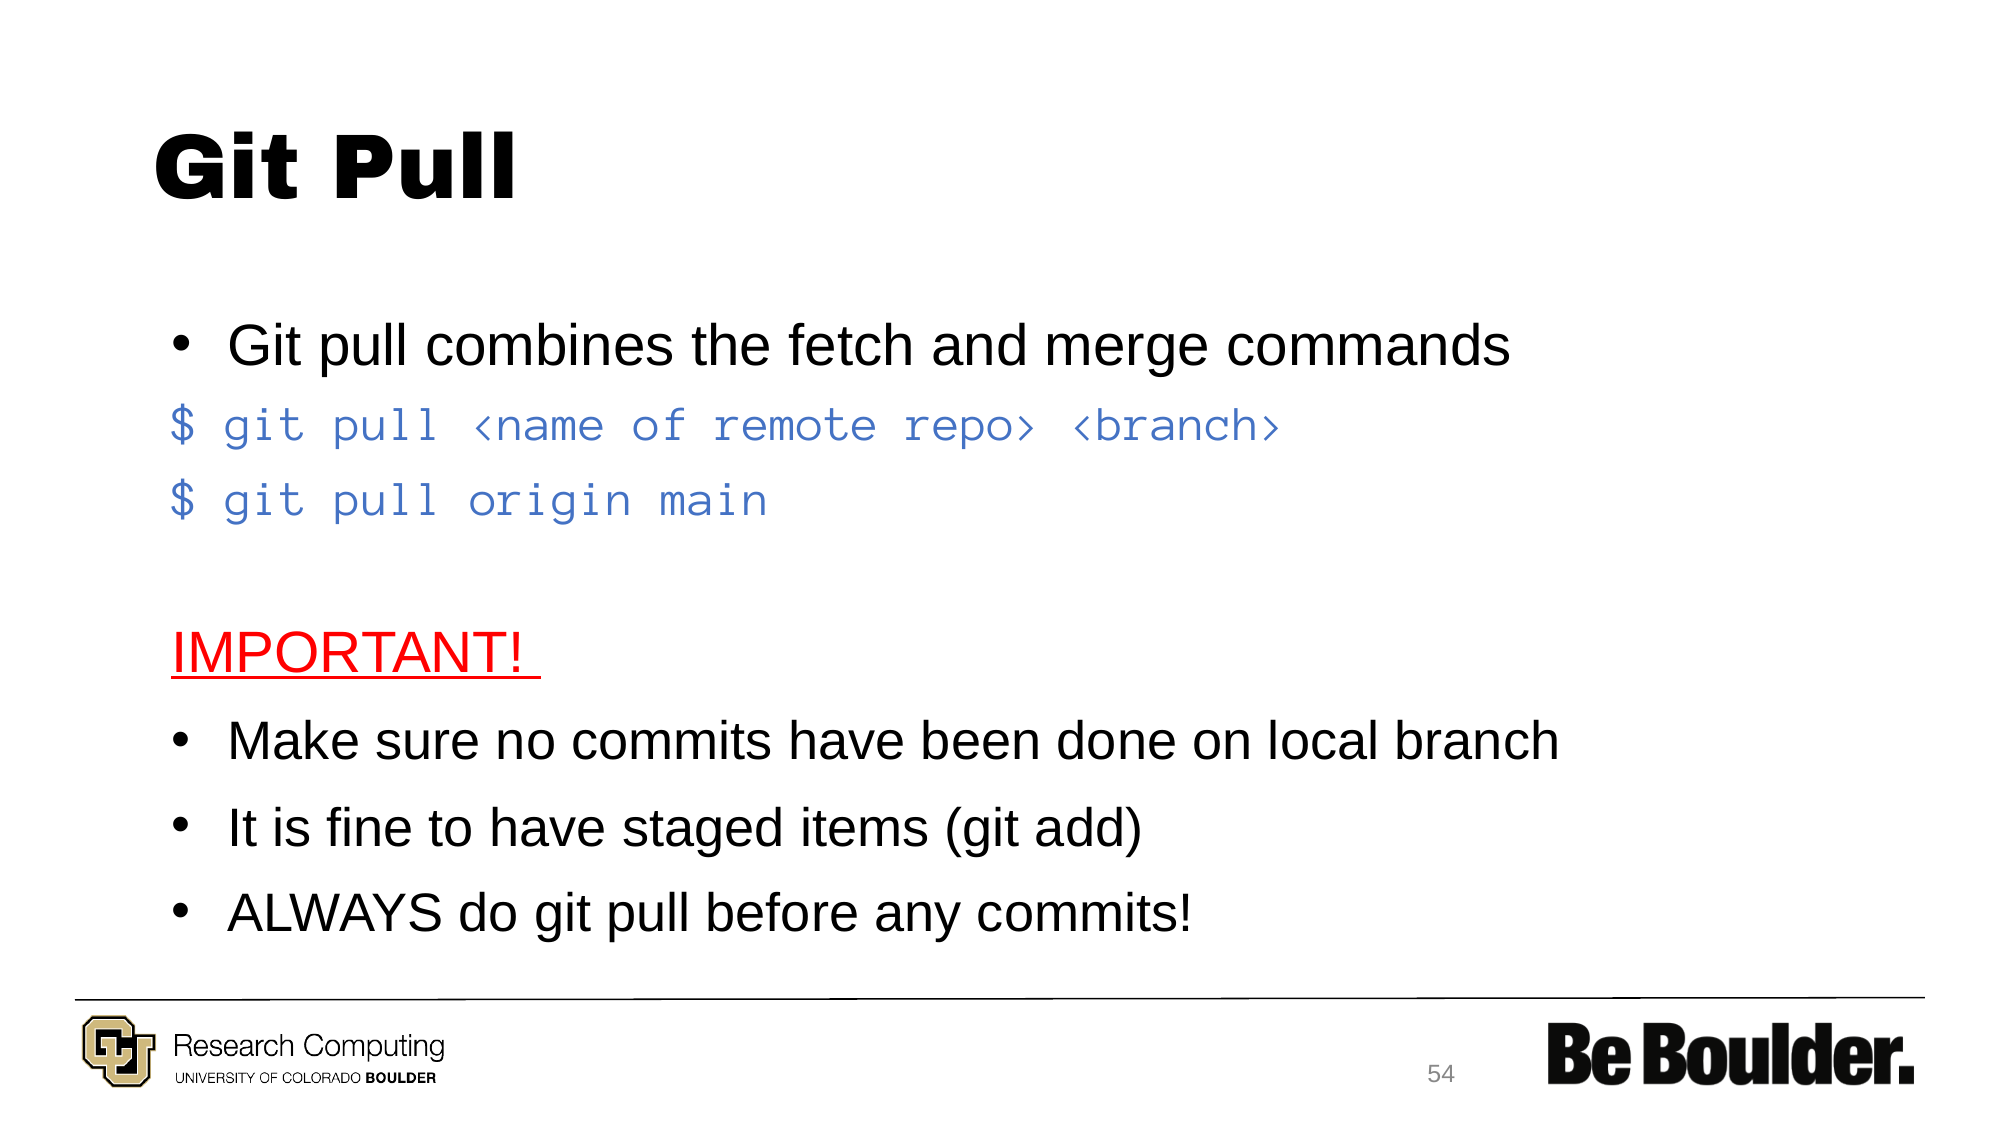

# Git Pull
Git pull combines the fetch and merge commands
$ git pull <name of remote repo> <branch>
$ git pull origin main

IMPORTANT!
Make sure no commits have been done on local branch
It is fine to have staged items (git add)
ALWAYS do git pull before any commits!
54